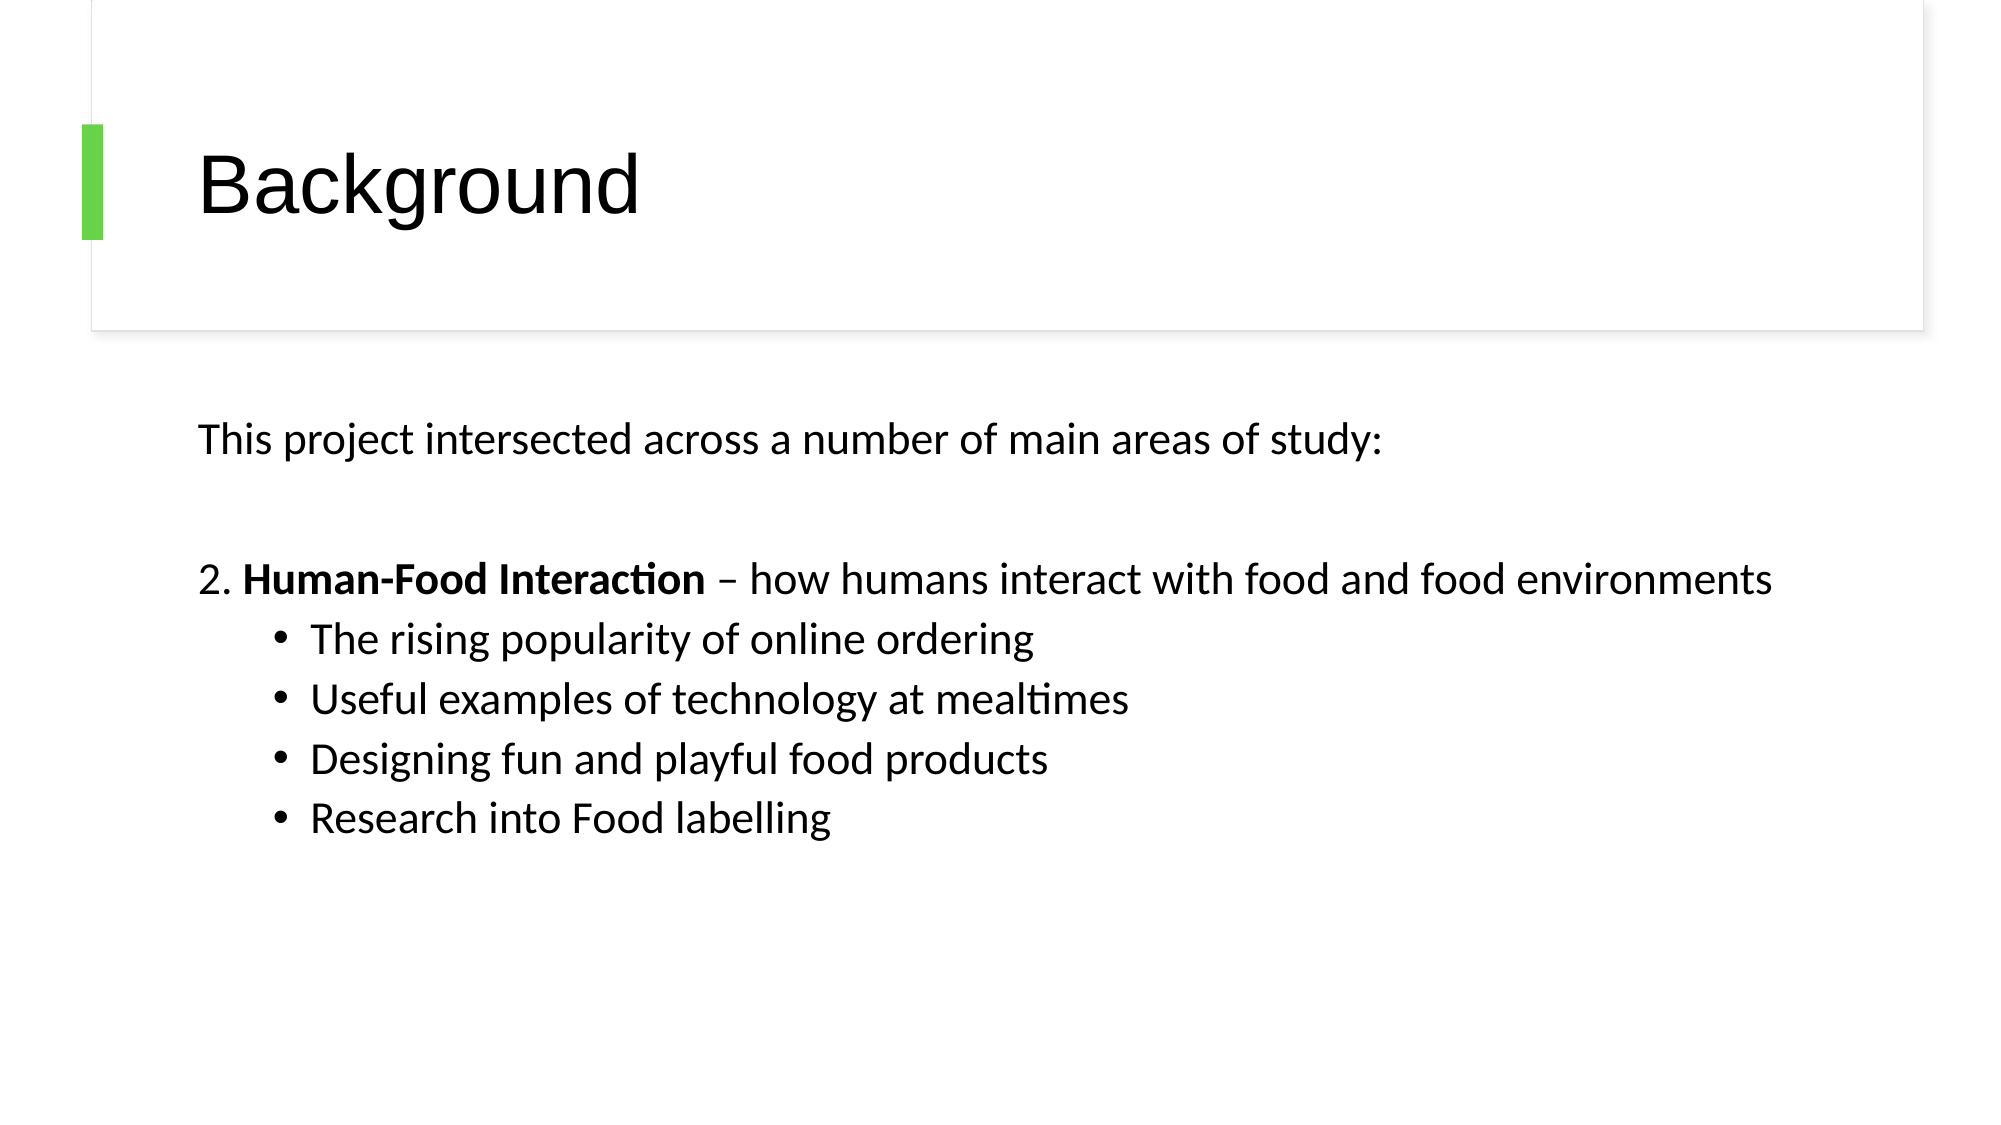

# Background

This project intersected across a number of main areas of study:

2. Human-Food Interaction – how humans interact with food and food environments
The rising popularity of online ordering
Useful examples of technology at mealtimes
Designing fun and playful food products
Research into Food labelling